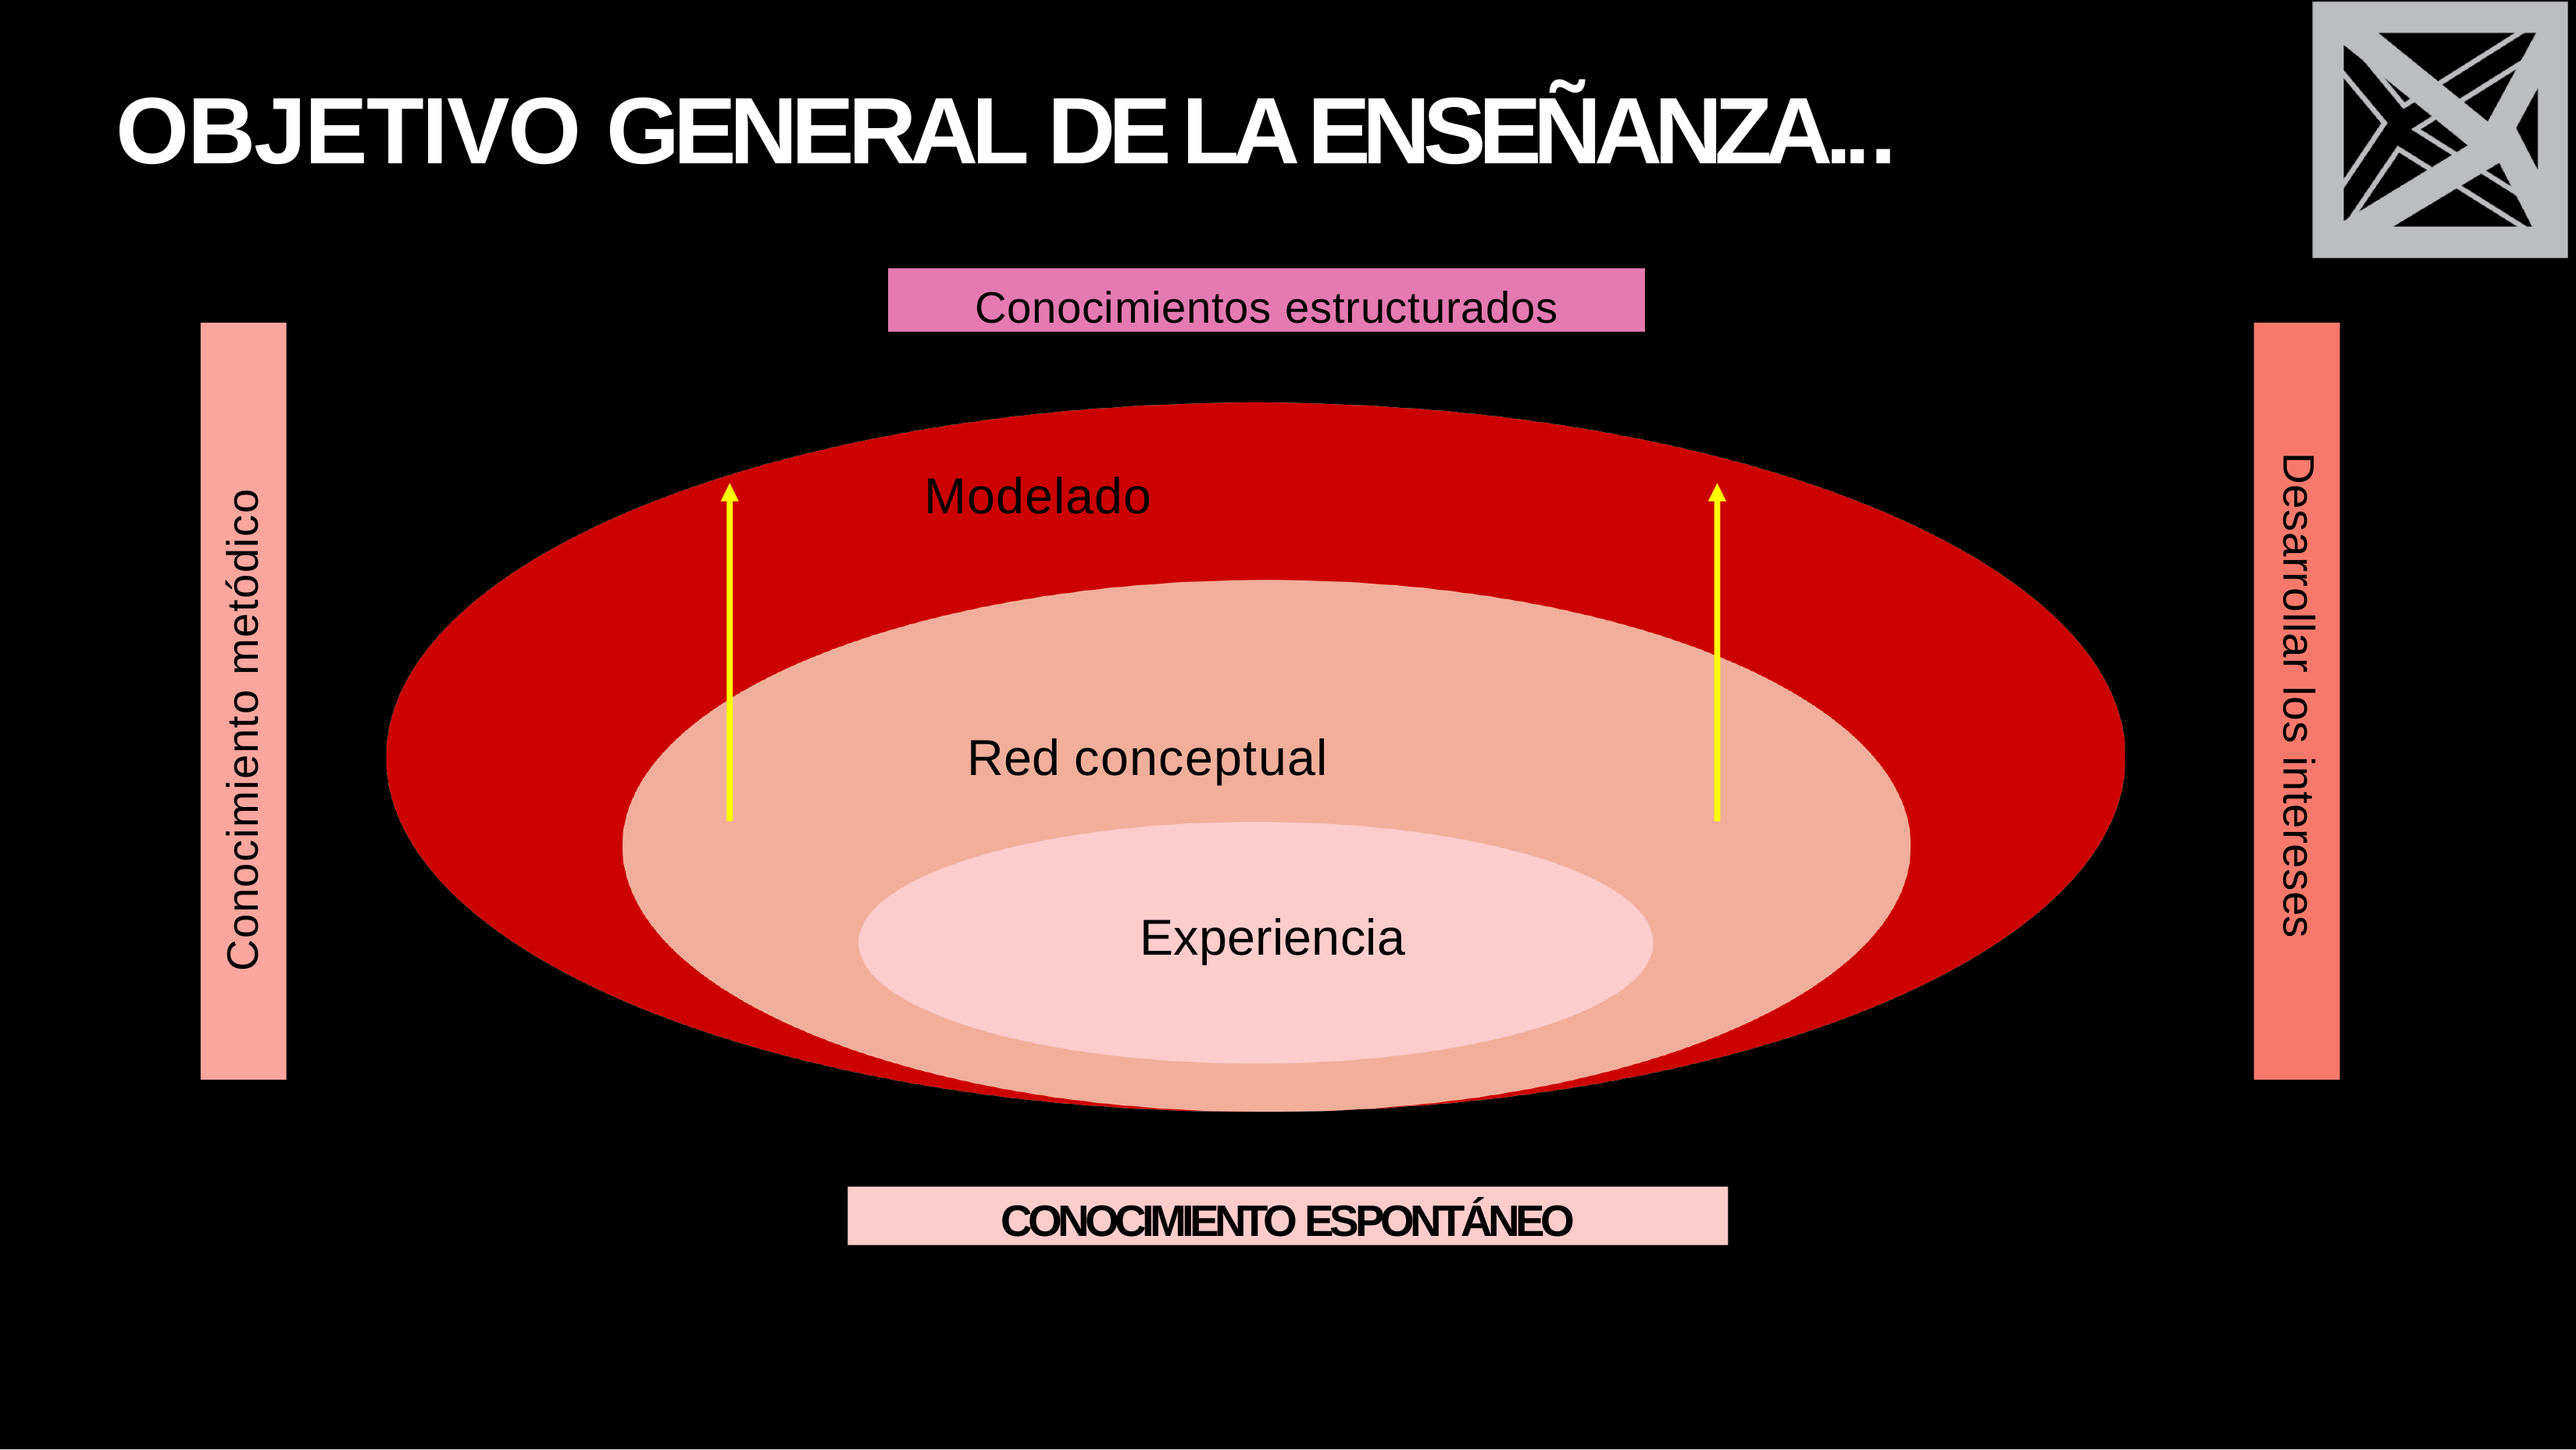

# OBJETIVO GENERAL DE LA ENSEÑANZA...
Conocimientos estructurados

Conocimiento metódico
Desarrollar los intereses
Modelado

Red conceptual

Experiencia

CONOCIMIENTO ESPONTÁNEO